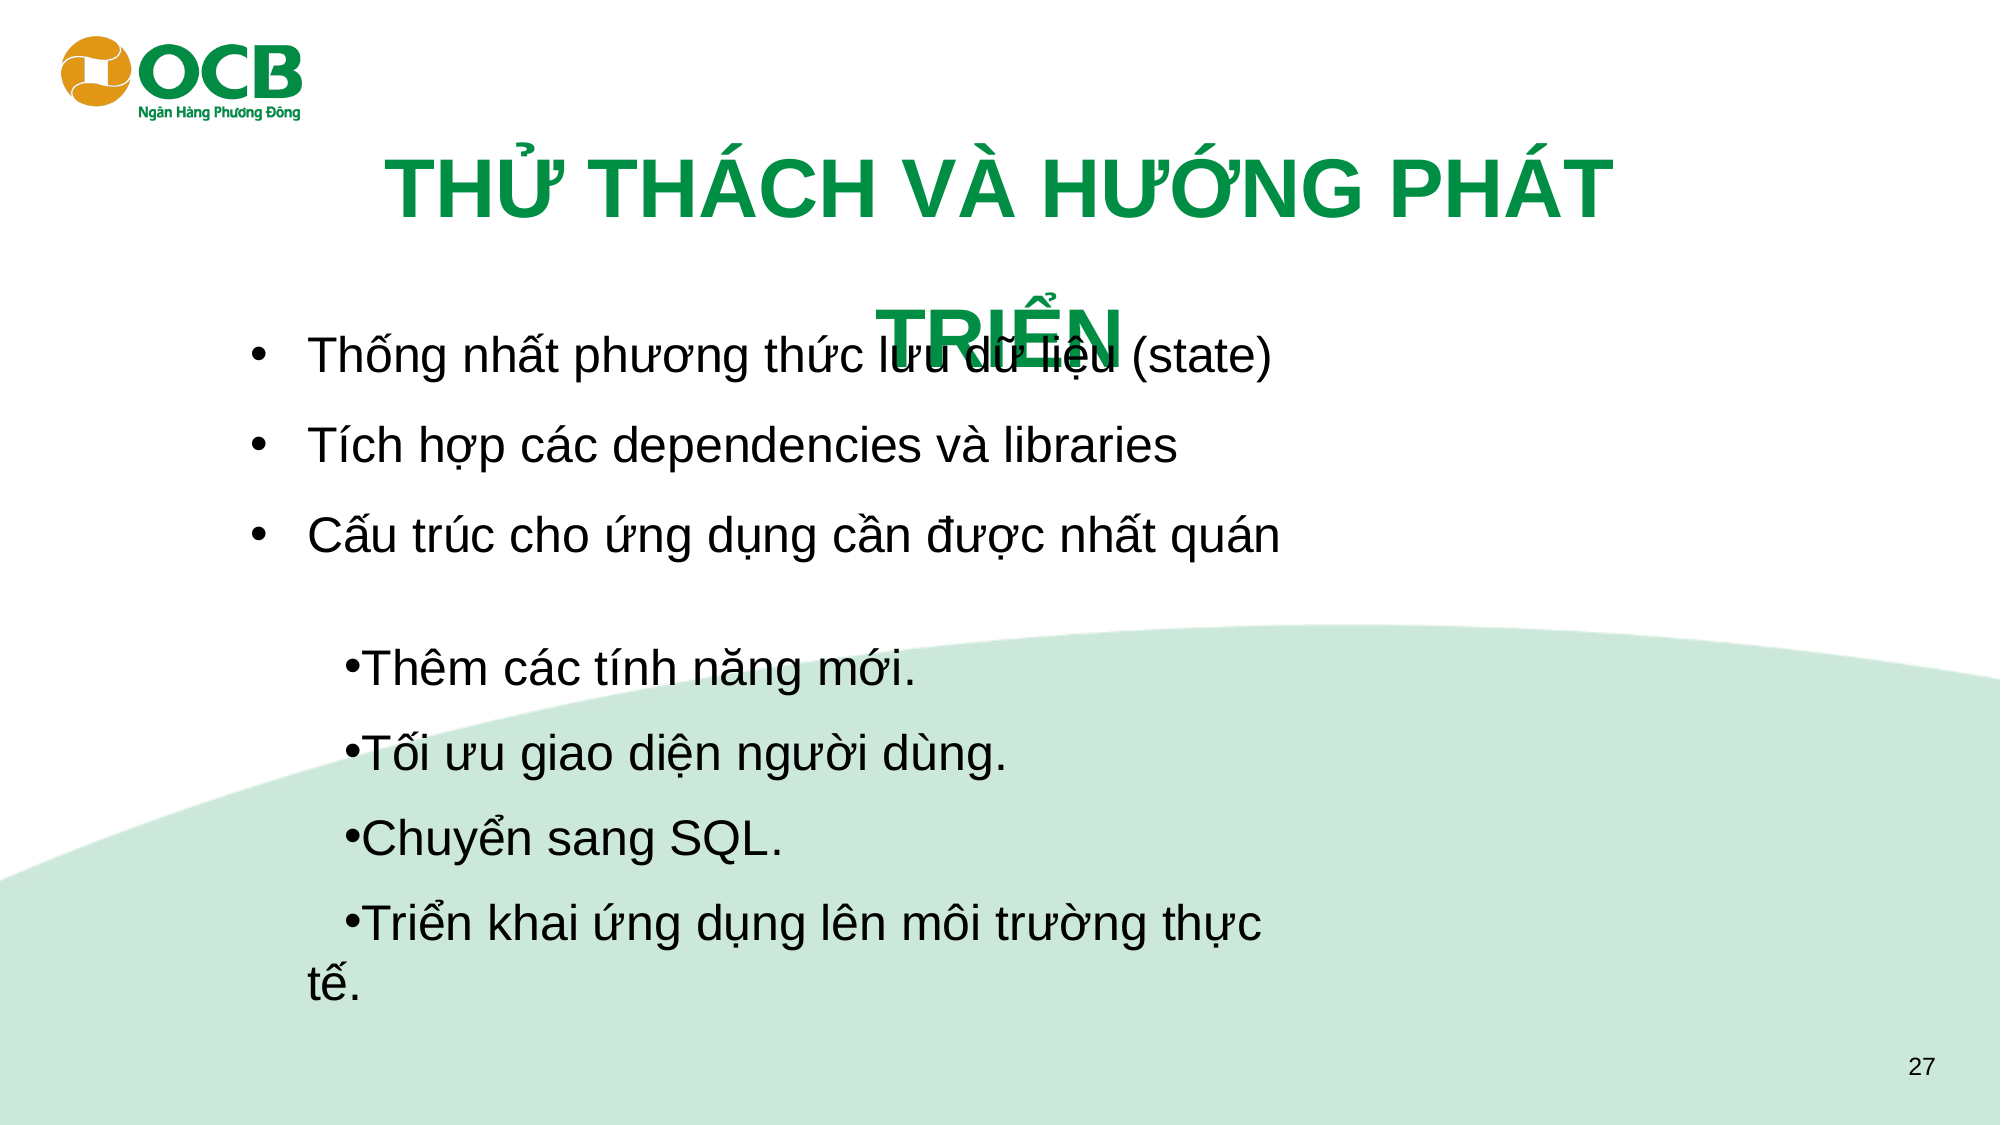

THỬ THÁCH VÀ HƯỚNG PHÁT TRIỂN
Thống nhất phương thức lưu dữ liệu (state)
Tích hợp các dependencies và libraries
Cấu trúc cho ứng dụng cần được nhất quán

Thêm các tính năng mới.
Tối ưu giao diện người dùng.
Chuyển sang SQL.
Triển khai ứng dụng lên môi trường thực tế.
27